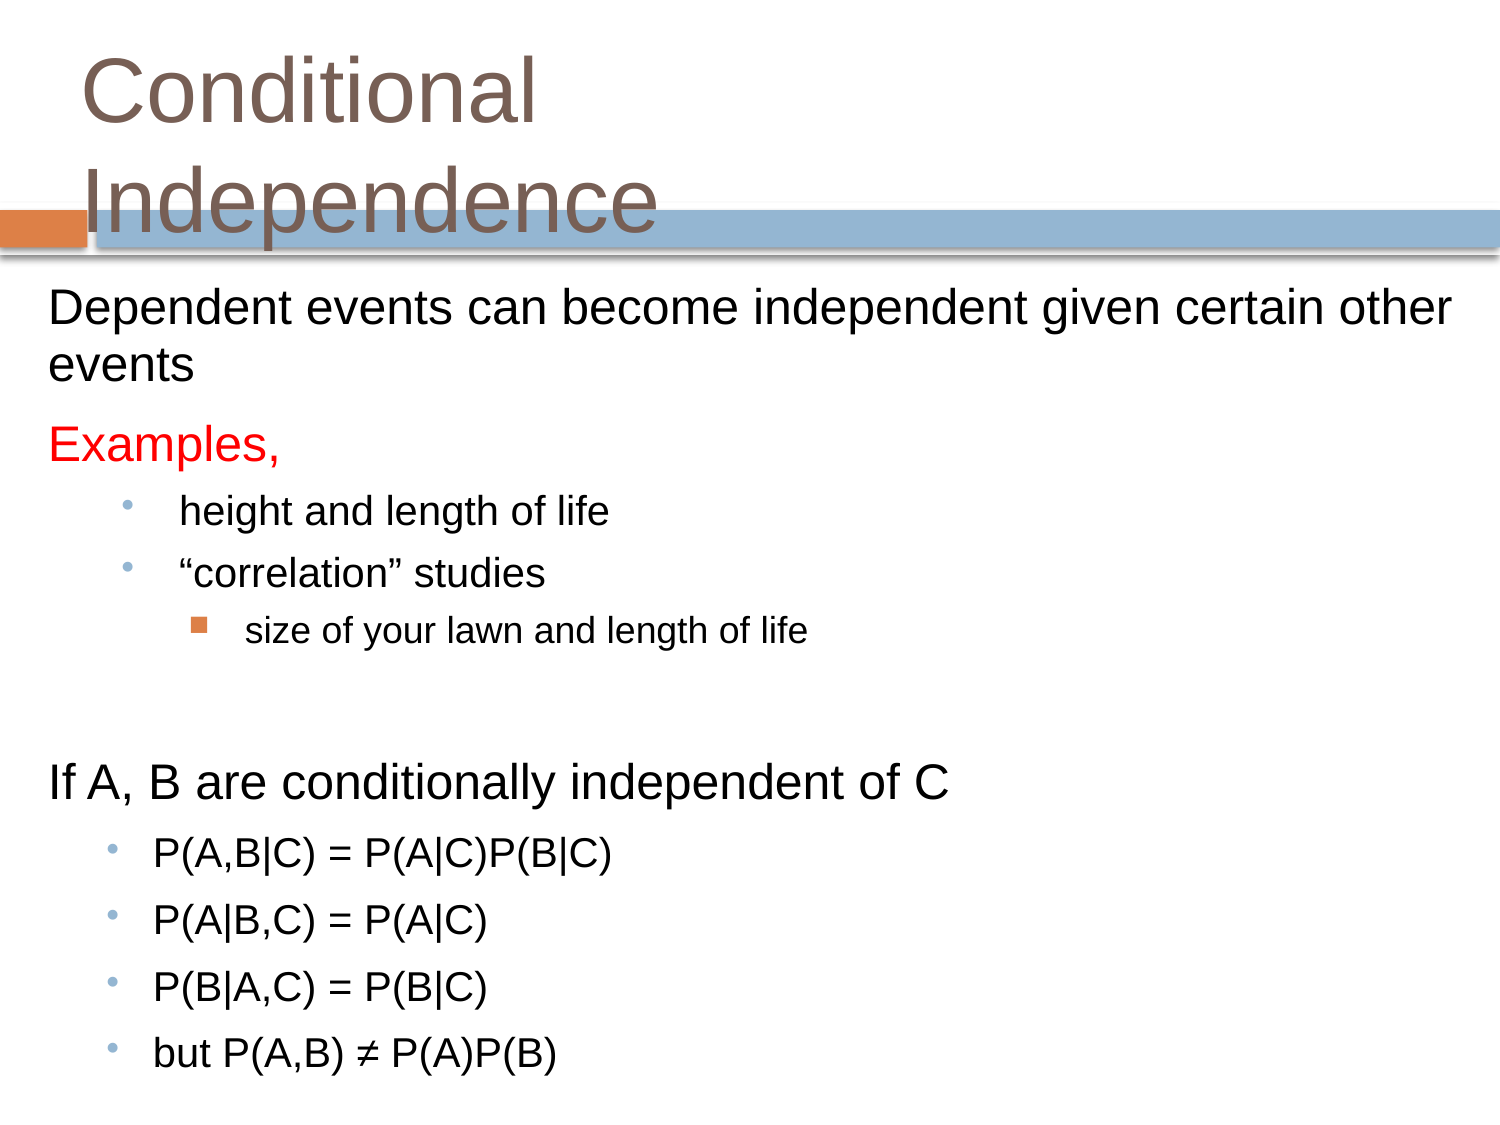

# Conditional Independence
Dependent events can become independent given certain other events
Examples,
height and length of life
“correlation” studies
size of your lawn and length of life

If A, B are conditionally independent of C
P(A,B|C) = P(A|C)P(B|C)
P(A|B,C) = P(A|C)
P(B|A,C) = P(B|C)
but P(A,B) ≠ P(A)P(B)